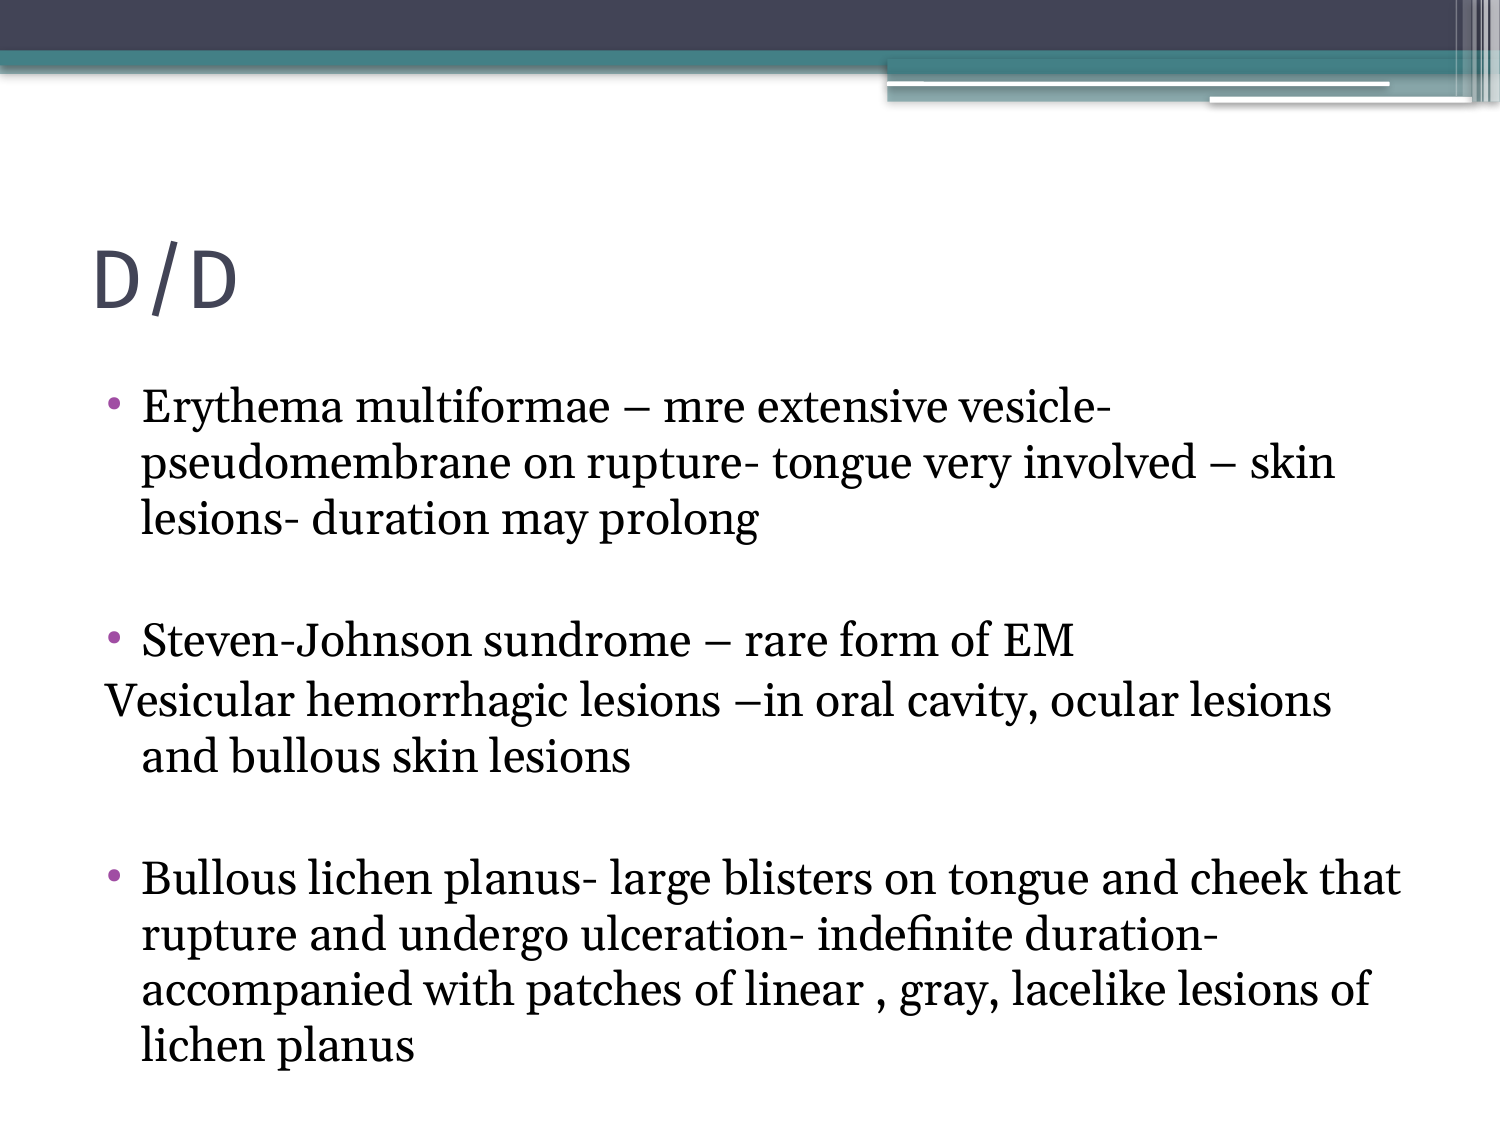

# D/D
Erythema multiformae – mre extensive vesicle- pseudomembrane on rupture- tongue very involved – skin lesions- duration may prolong

Steven-Johnson sundrome – rare form of EM
Vesicular hemorrhagic lesions –in oral cavity, ocular lesions and bullous skin lesions

Bullous lichen planus- large blisters on tongue and cheek that rupture and undergo ulceration- indefinite duration- accompanied with patches of linear , gray, lacelike lesions of lichen planus